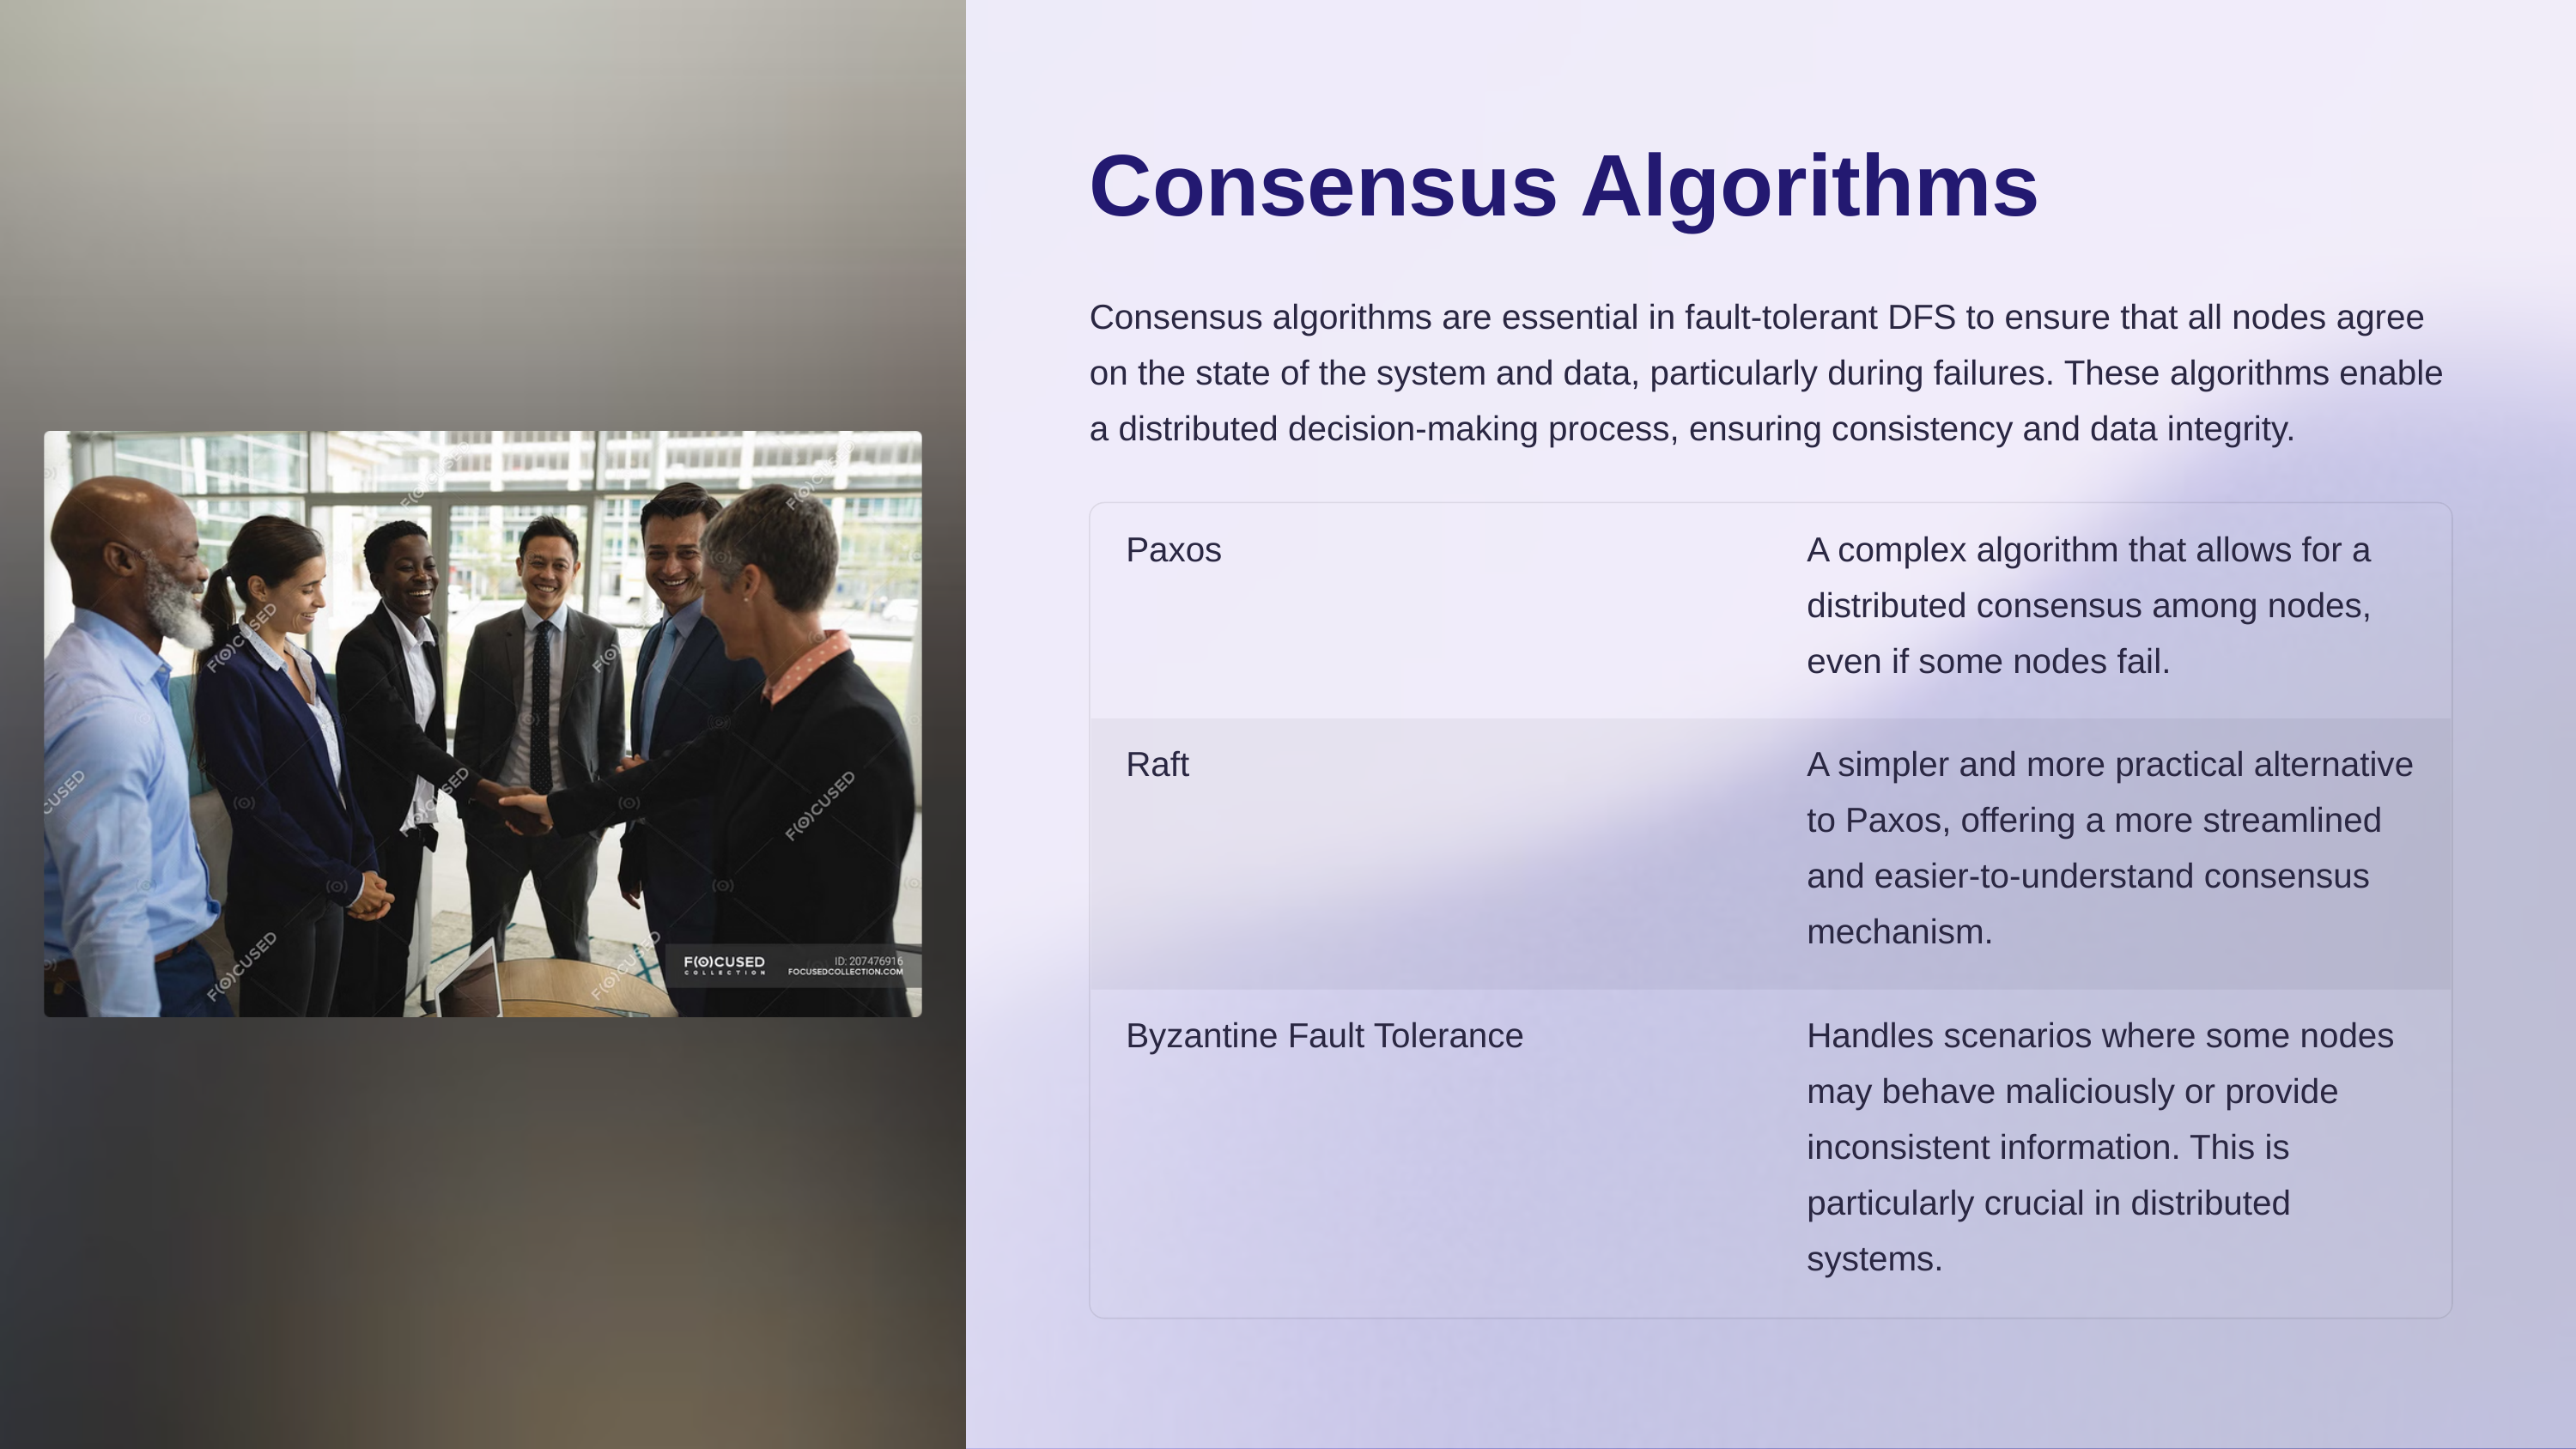

Consensus Algorithms
Consensus algorithms are essential in fault-tolerant DFS to ensure that all nodes agree on the state of the system and data, particularly during failures. These algorithms enable a distributed decision-making process, ensuring consistency and data integrity.

Paxos
A complex algorithm that allows for a distributed consensus among nodes, even if some nodes fail.

Raft
A simpler and more practical alternative to Paxos, offering a more streamlined and easier-to-understand consensus mechanism.

Byzantine Fault Tolerance
Handles scenarios where some nodes may behave maliciously or provide inconsistent information. This is particularly crucial in distributed systems.